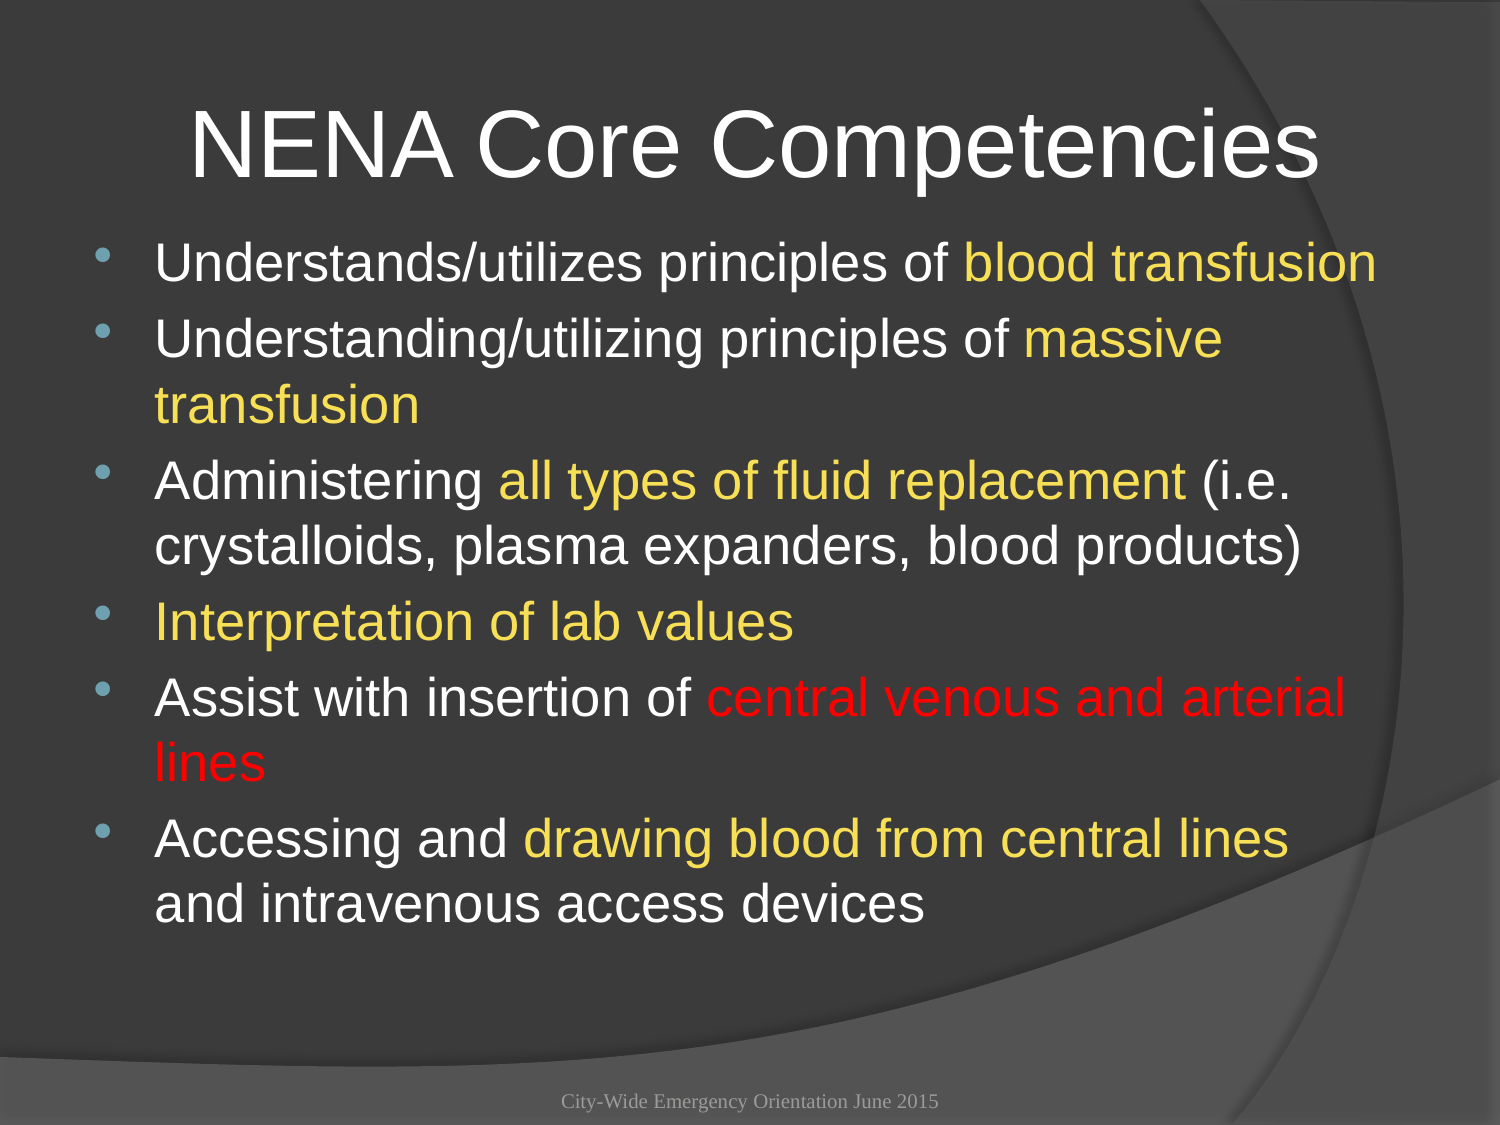

# NENA Core Competencies
Understands/utilizes principles of blood transfusion
Understanding/utilizing principles of massive transfusion
Administering all types of fluid replacement (i.e. crystalloids, plasma expanders, blood products)
Interpretation of lab values
Assist with insertion of central venous and arterial lines
Accessing and drawing blood from central lines and intravenous access devices

City-Wide Emergency Orientation June 2015